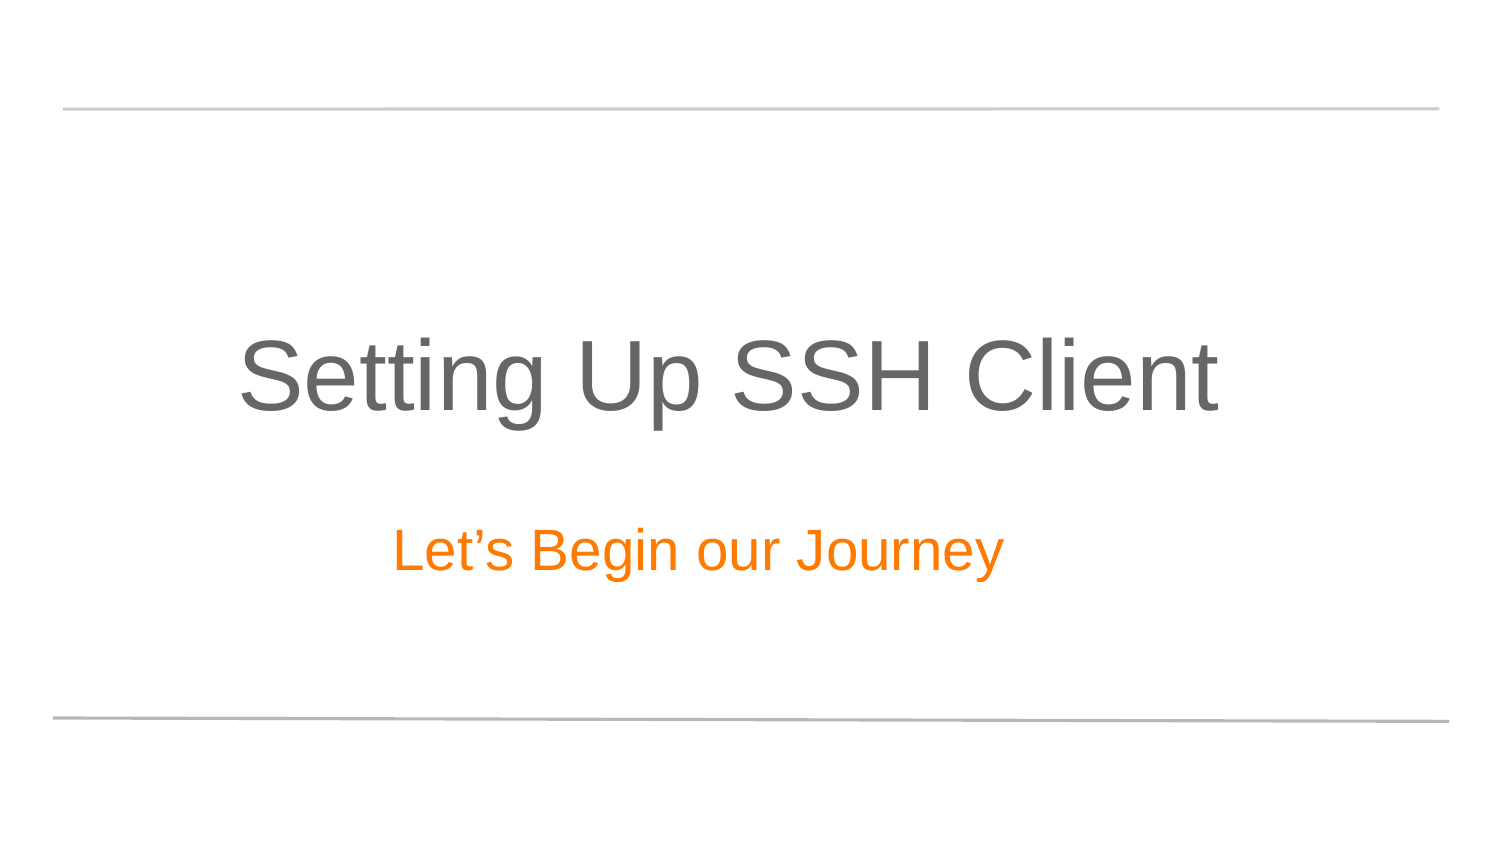

# Setting Up SSH Client
Let’s Begin our Journey